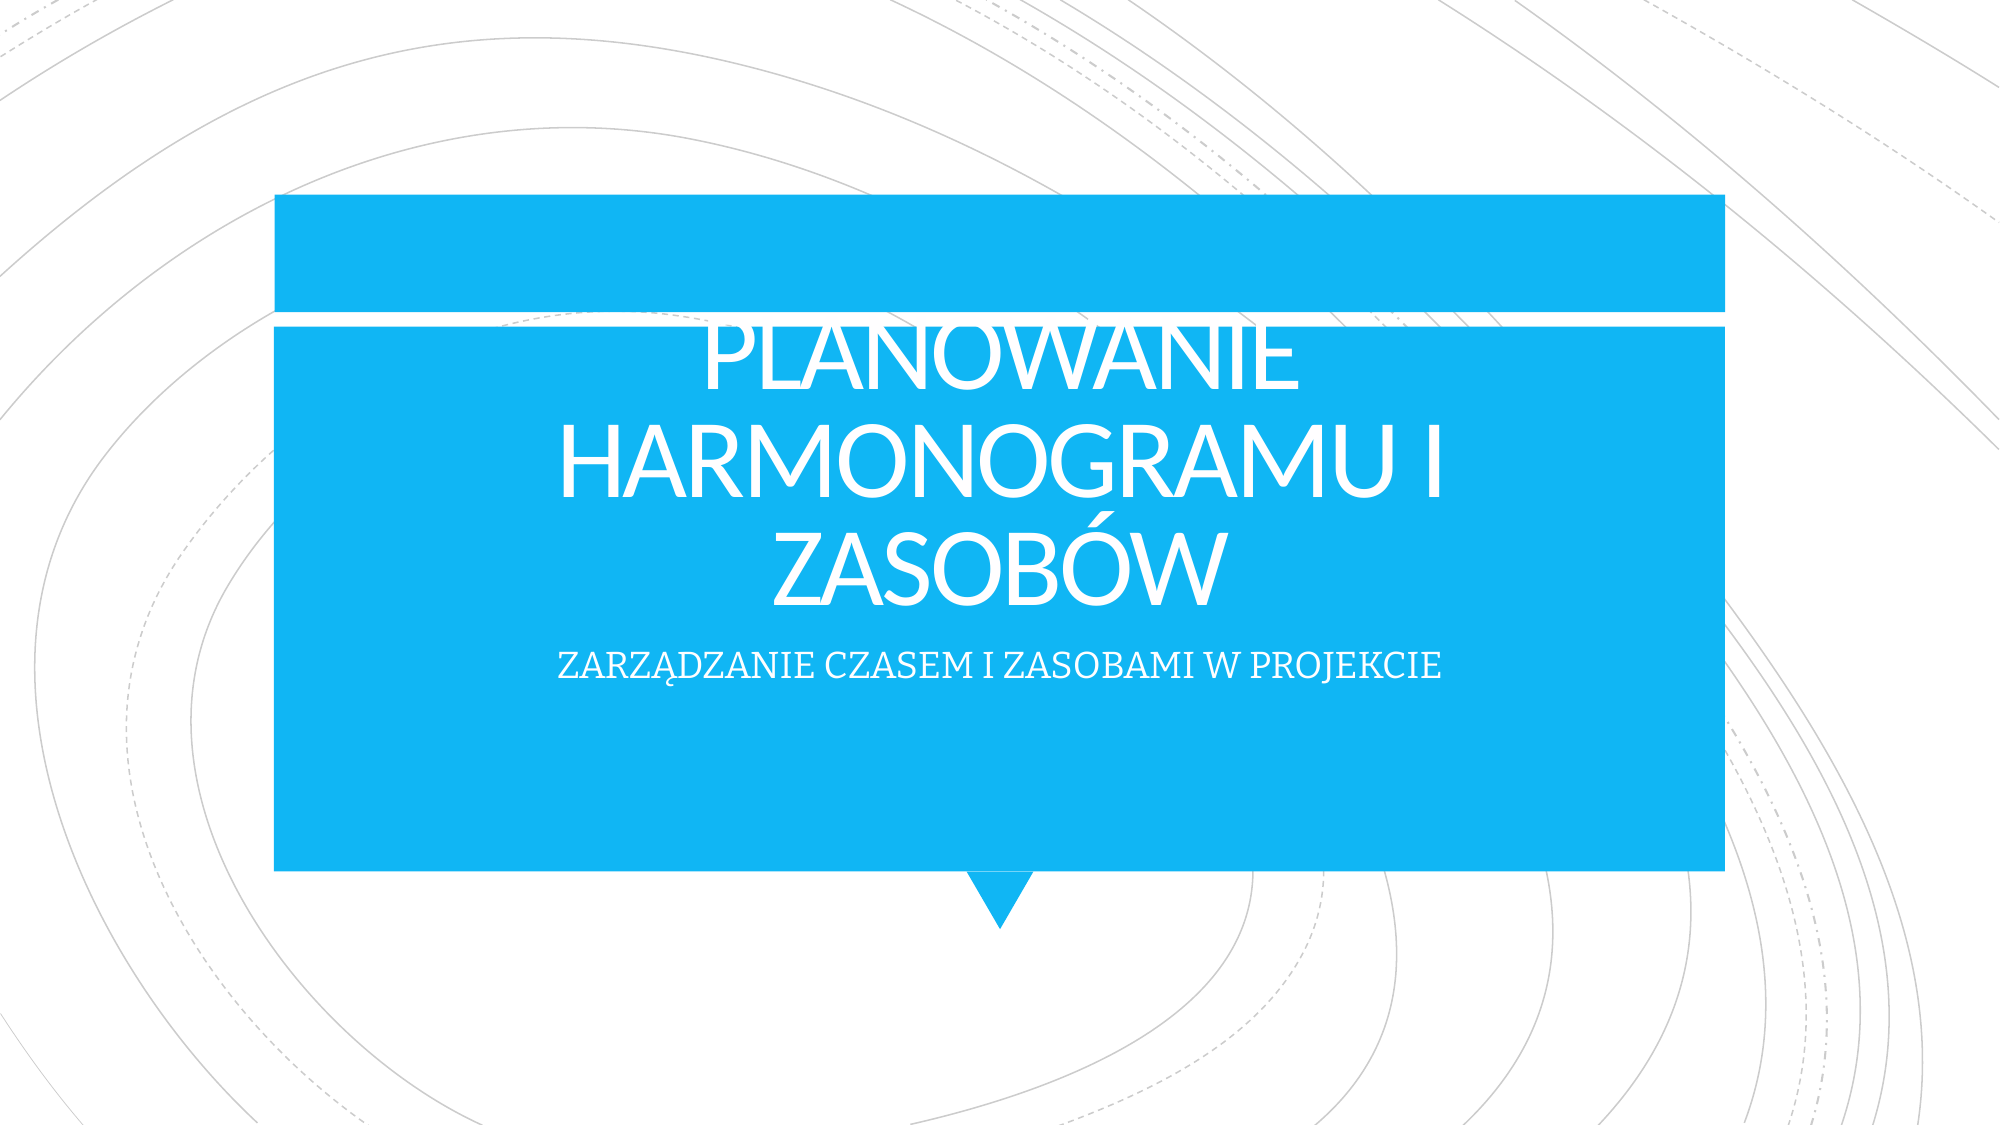

# PLANOWANIE HARMONOGRAMU I ZASOBÓW
ZARZĄDZANIE CZASEM I ZASOBAMI W PROJEKCIE